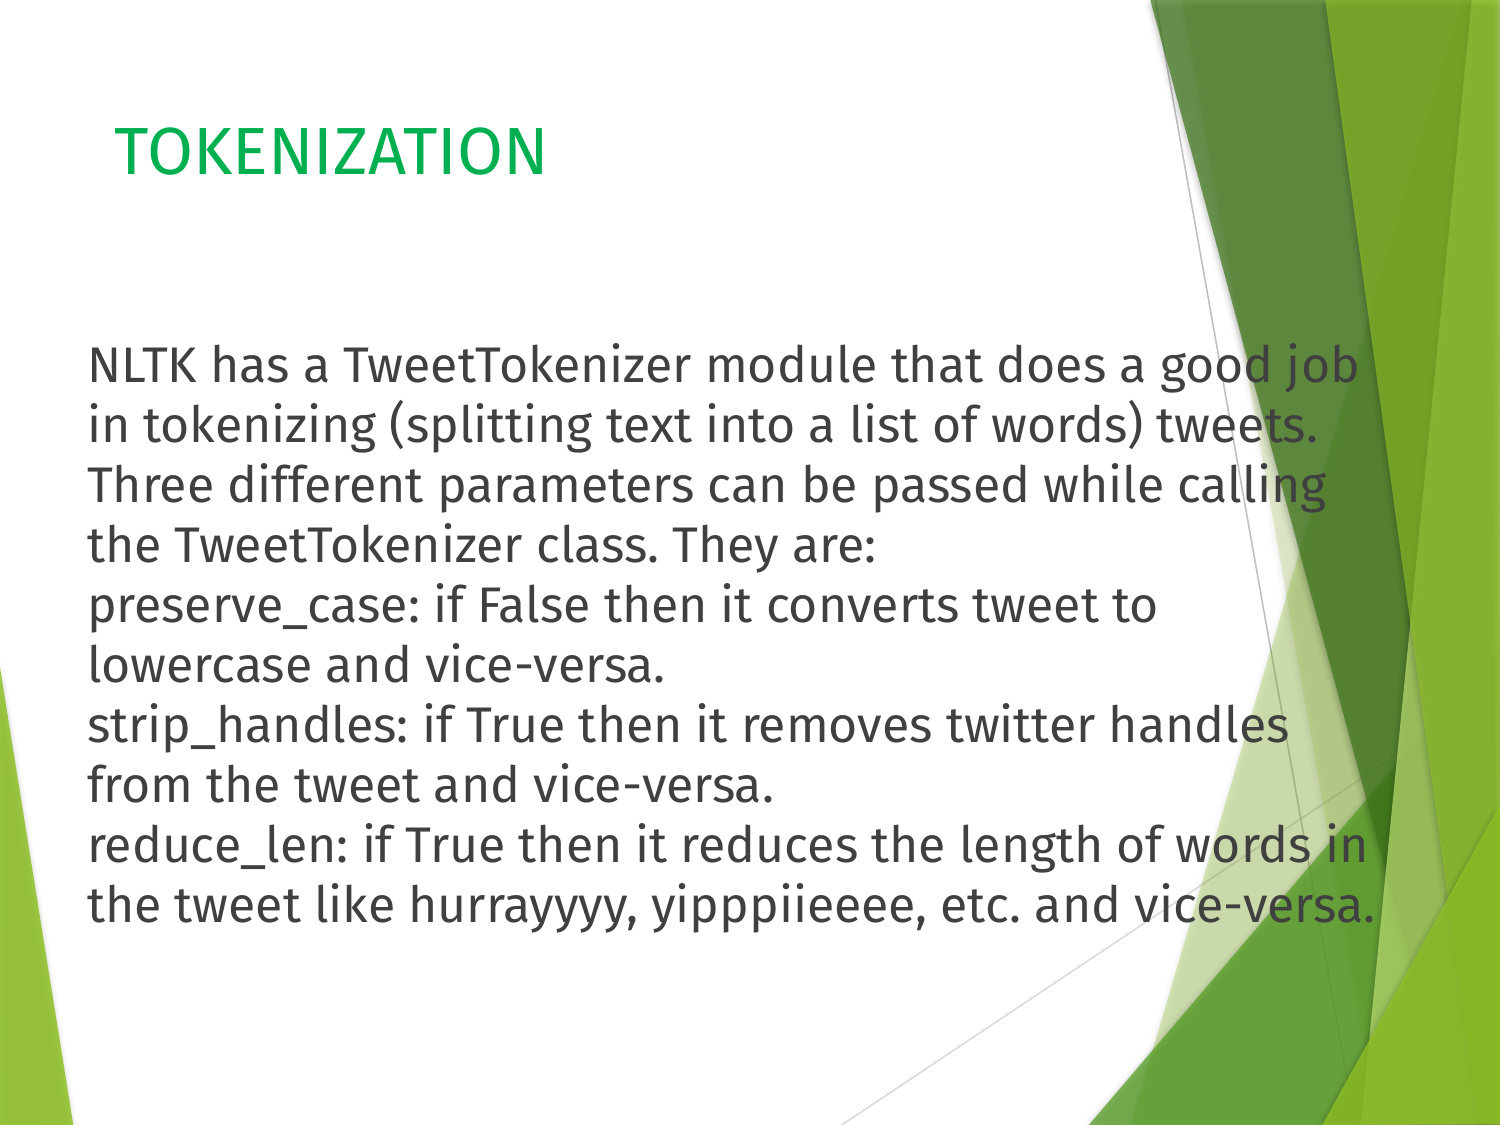

# TOKENIZATION
NLTK has a TweetTokenizer module that does a good job in tokenizing (splitting text into a list of words) tweets.
Three different parameters can be passed while calling the TweetTokenizer class. They are:
preserve_case: if False then it converts tweet to lowercase and vice-versa.
strip_handles: if True then it removes twitter handles from the tweet and vice-versa.
reduce_len: if True then it reduces the length of words in the tweet like hurrayyyy, yipppiieeee, etc. and vice-versa.